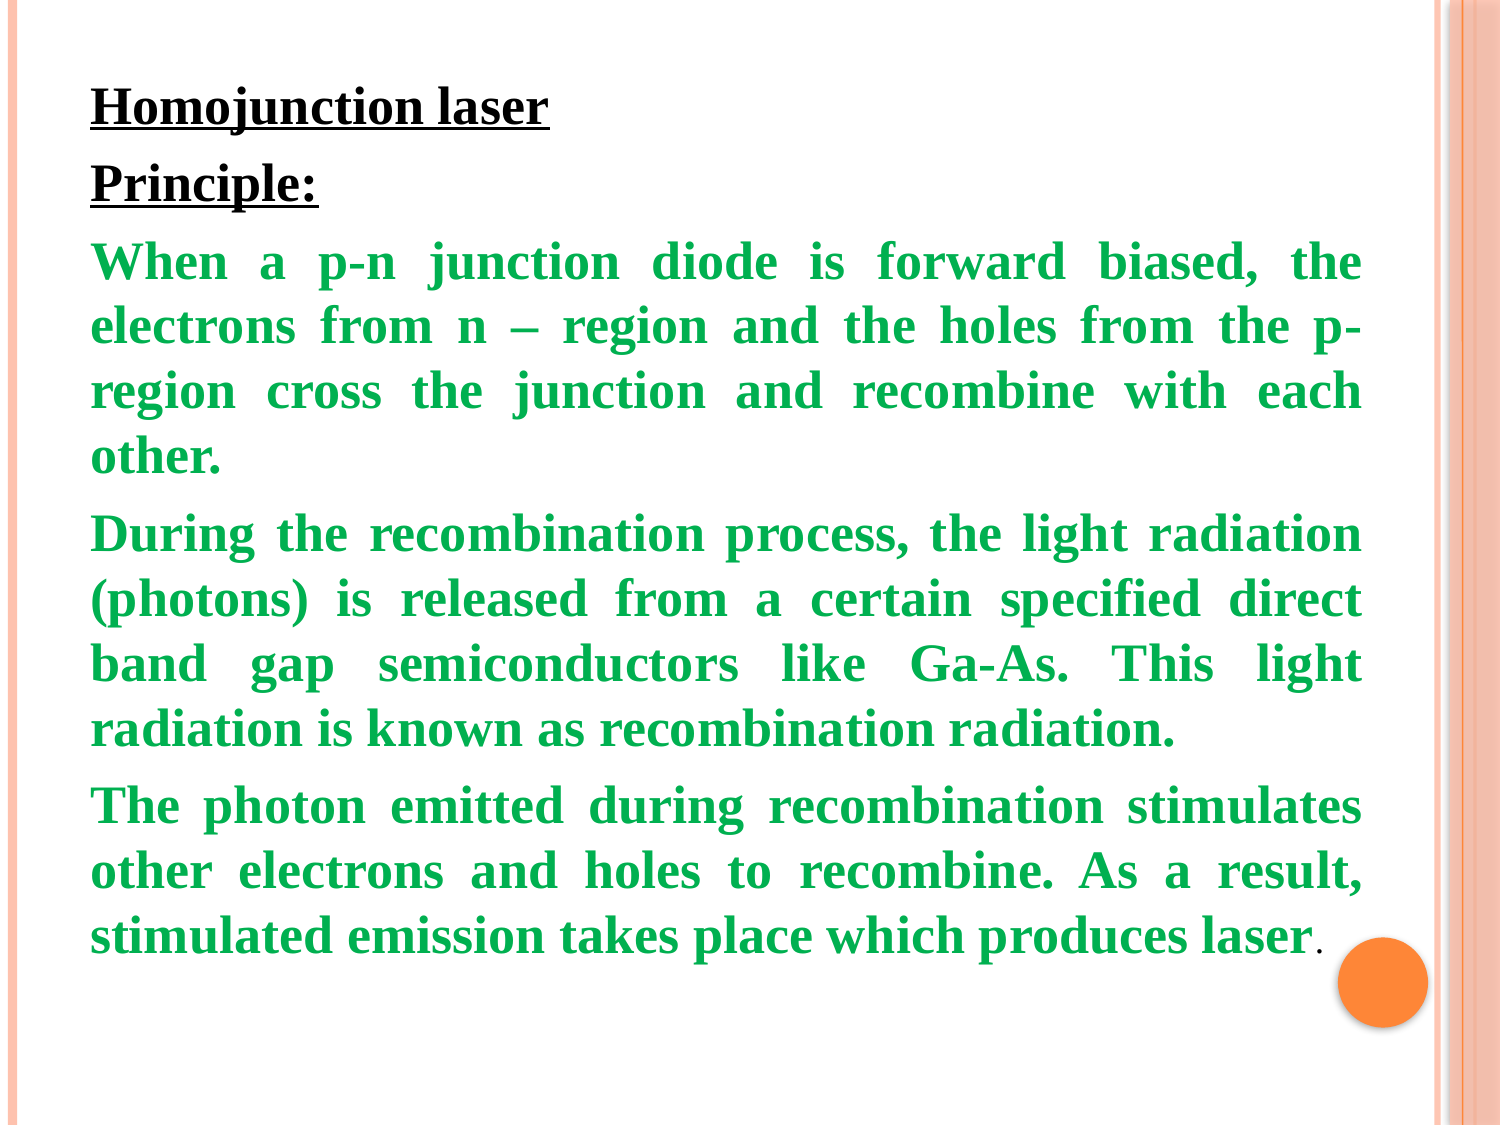

Homojunction laser
Principle:
When a p-n junction diode is forward biased, the electrons from n – region and the holes from the p- region cross the junction and recombine with each other.
During the recombination process, the light radiation (photons) is released from a certain specified direct band gap semiconductors like Ga-As. This light radiation is known as recombination radiation.
The photon emitted during recombination stimulates other electrons and holes to recombine. As a result, stimulated emission takes place which produces laser.